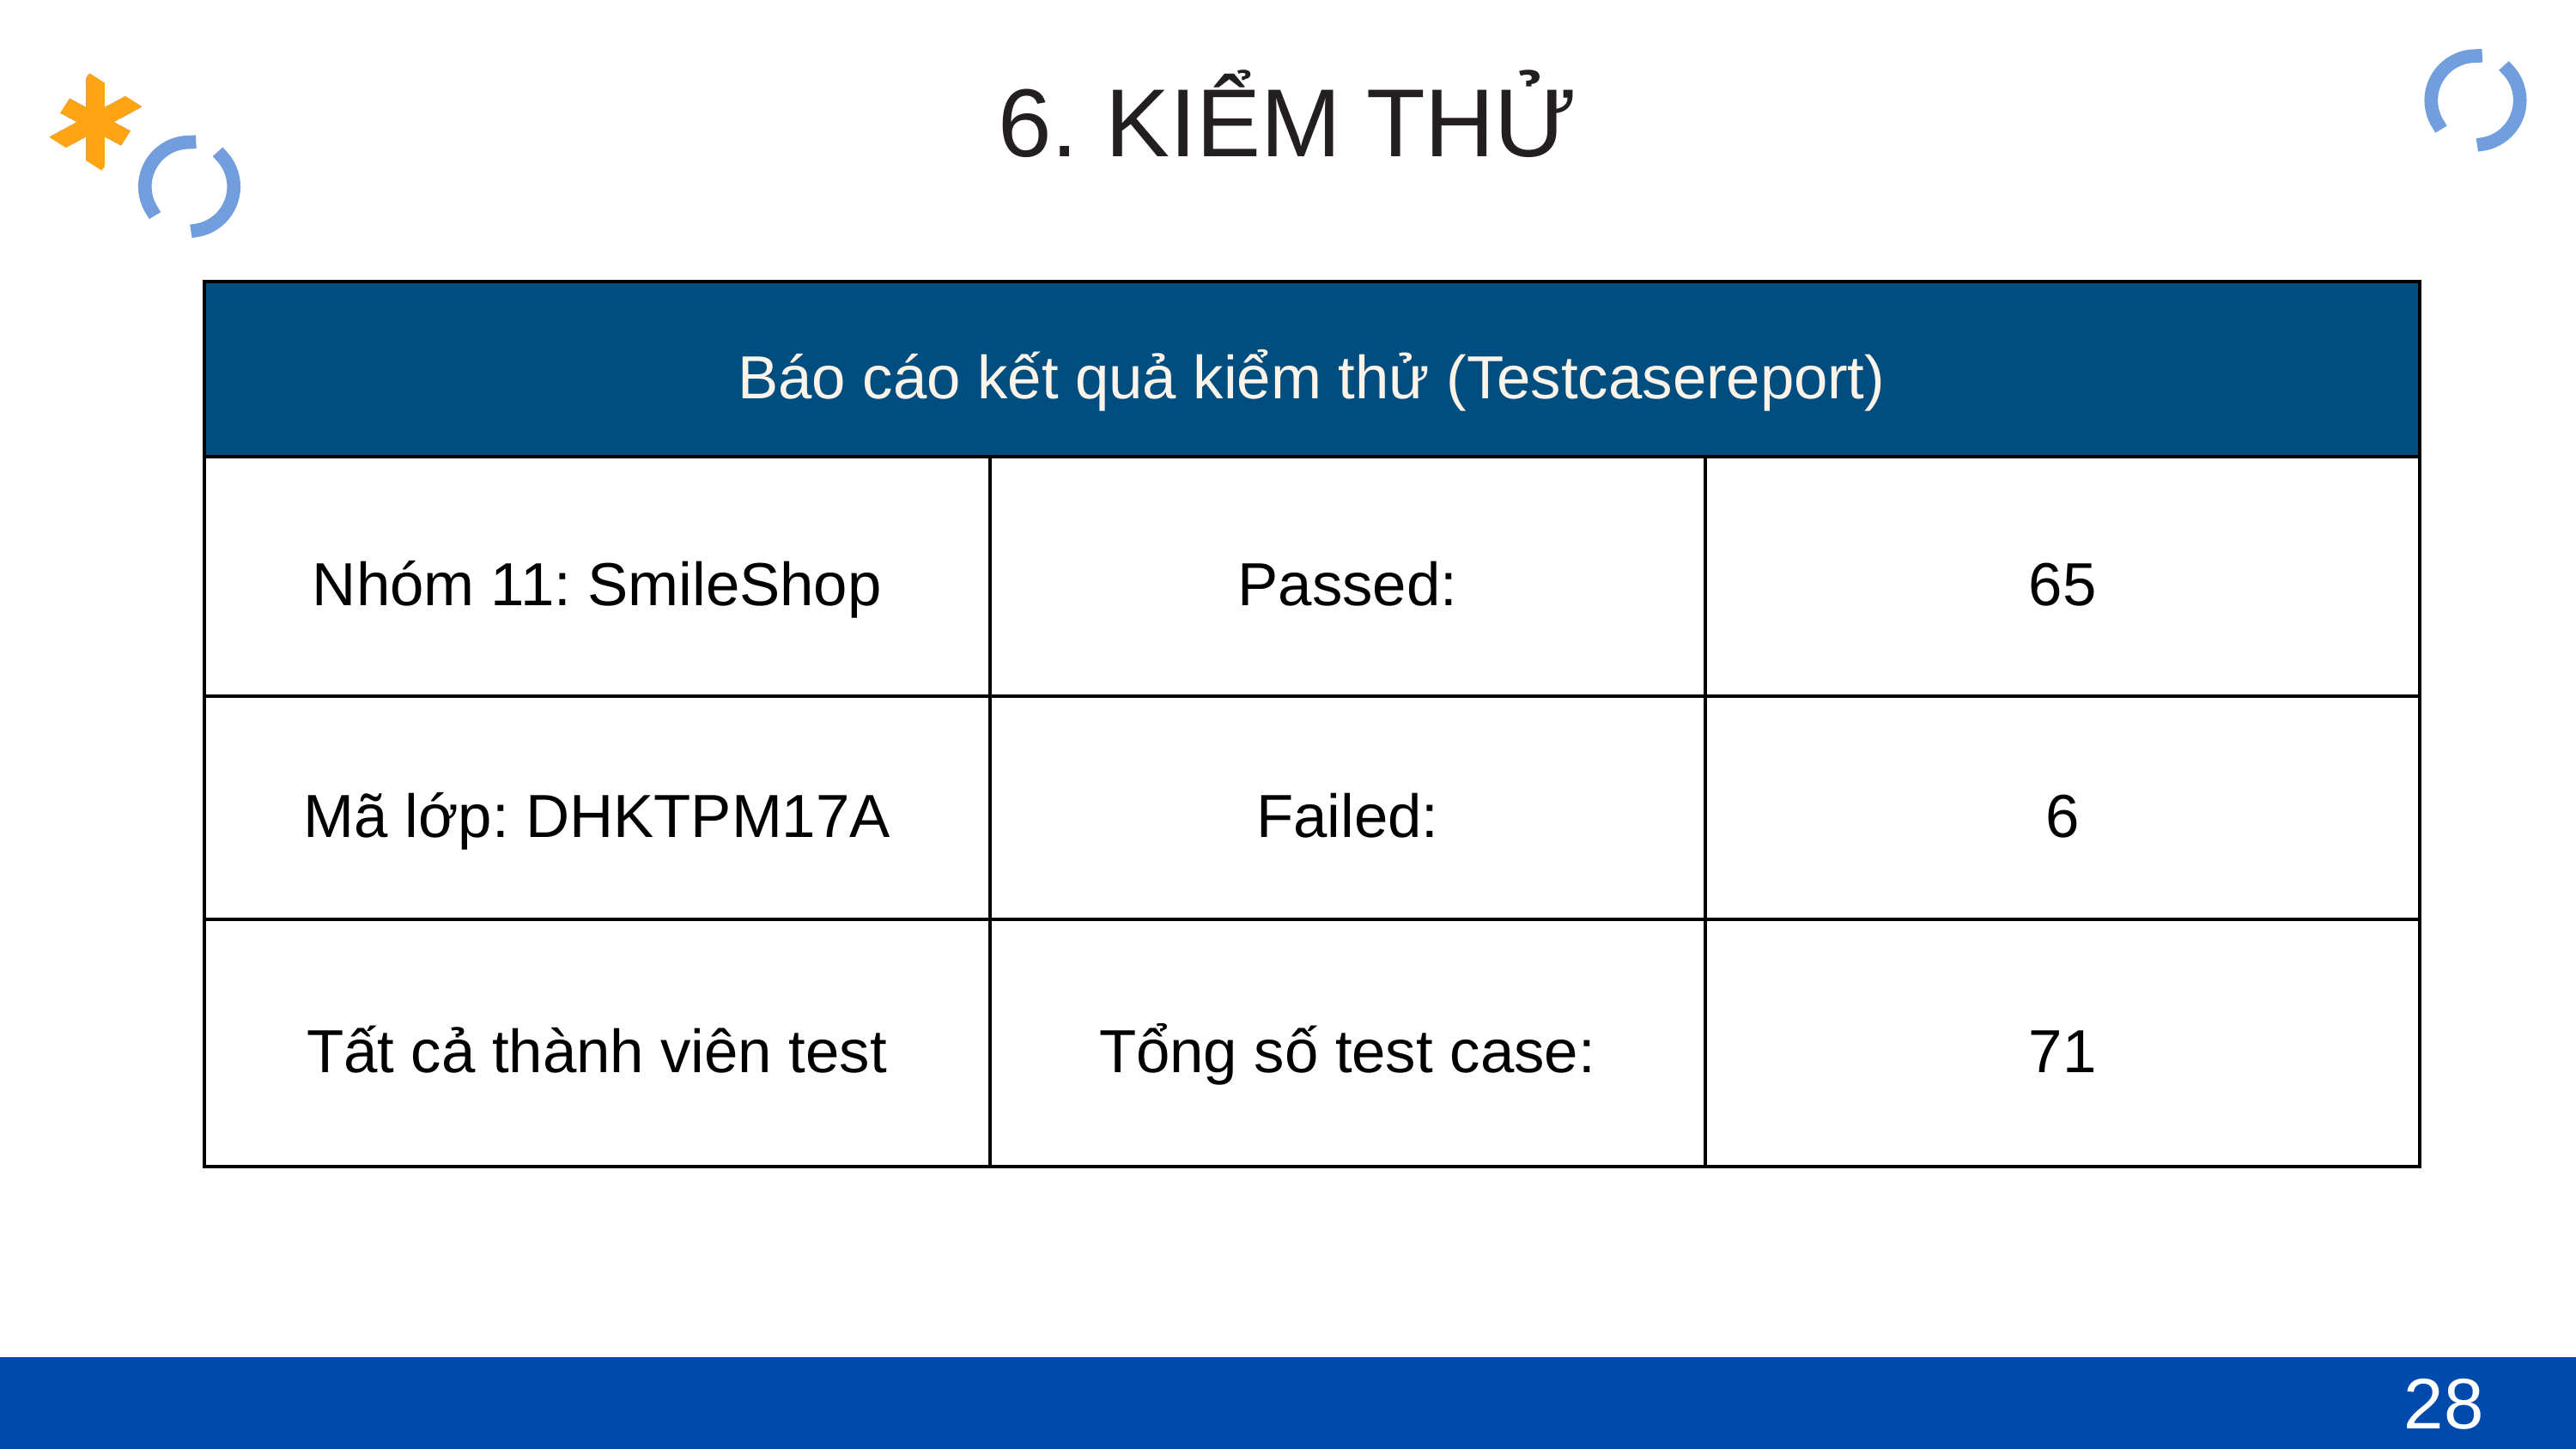

6. KIỂM THỬ

| Báo cáo kết quả kiểm thử (Testcasereport) | Báo cáo kết quả kiểm thử (Testcasereport) | Báo cáo kết quả kiểm thử (Testcasereport) |
| --- | --- | --- |
| Nhóm 11: SmileShop | Passed: | 65 |
| Mã lớp: DHKTPM17A | Failed: | 6 |
| Tất cả thành viên test | Tổng số test case: | 71 |

28